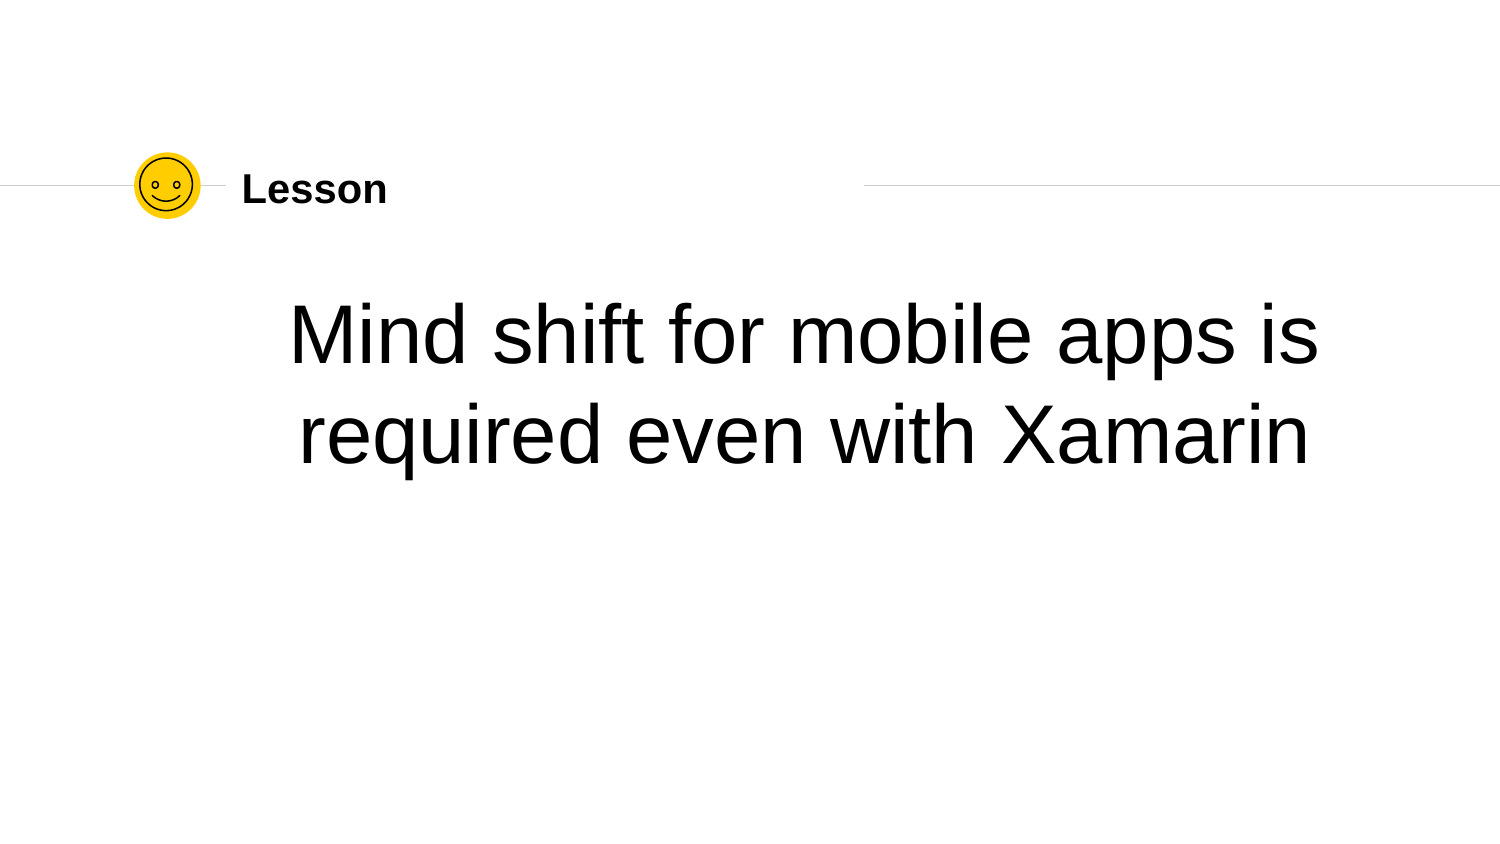

# Lesson

Mind shift for mobile apps is required even with Xamarin